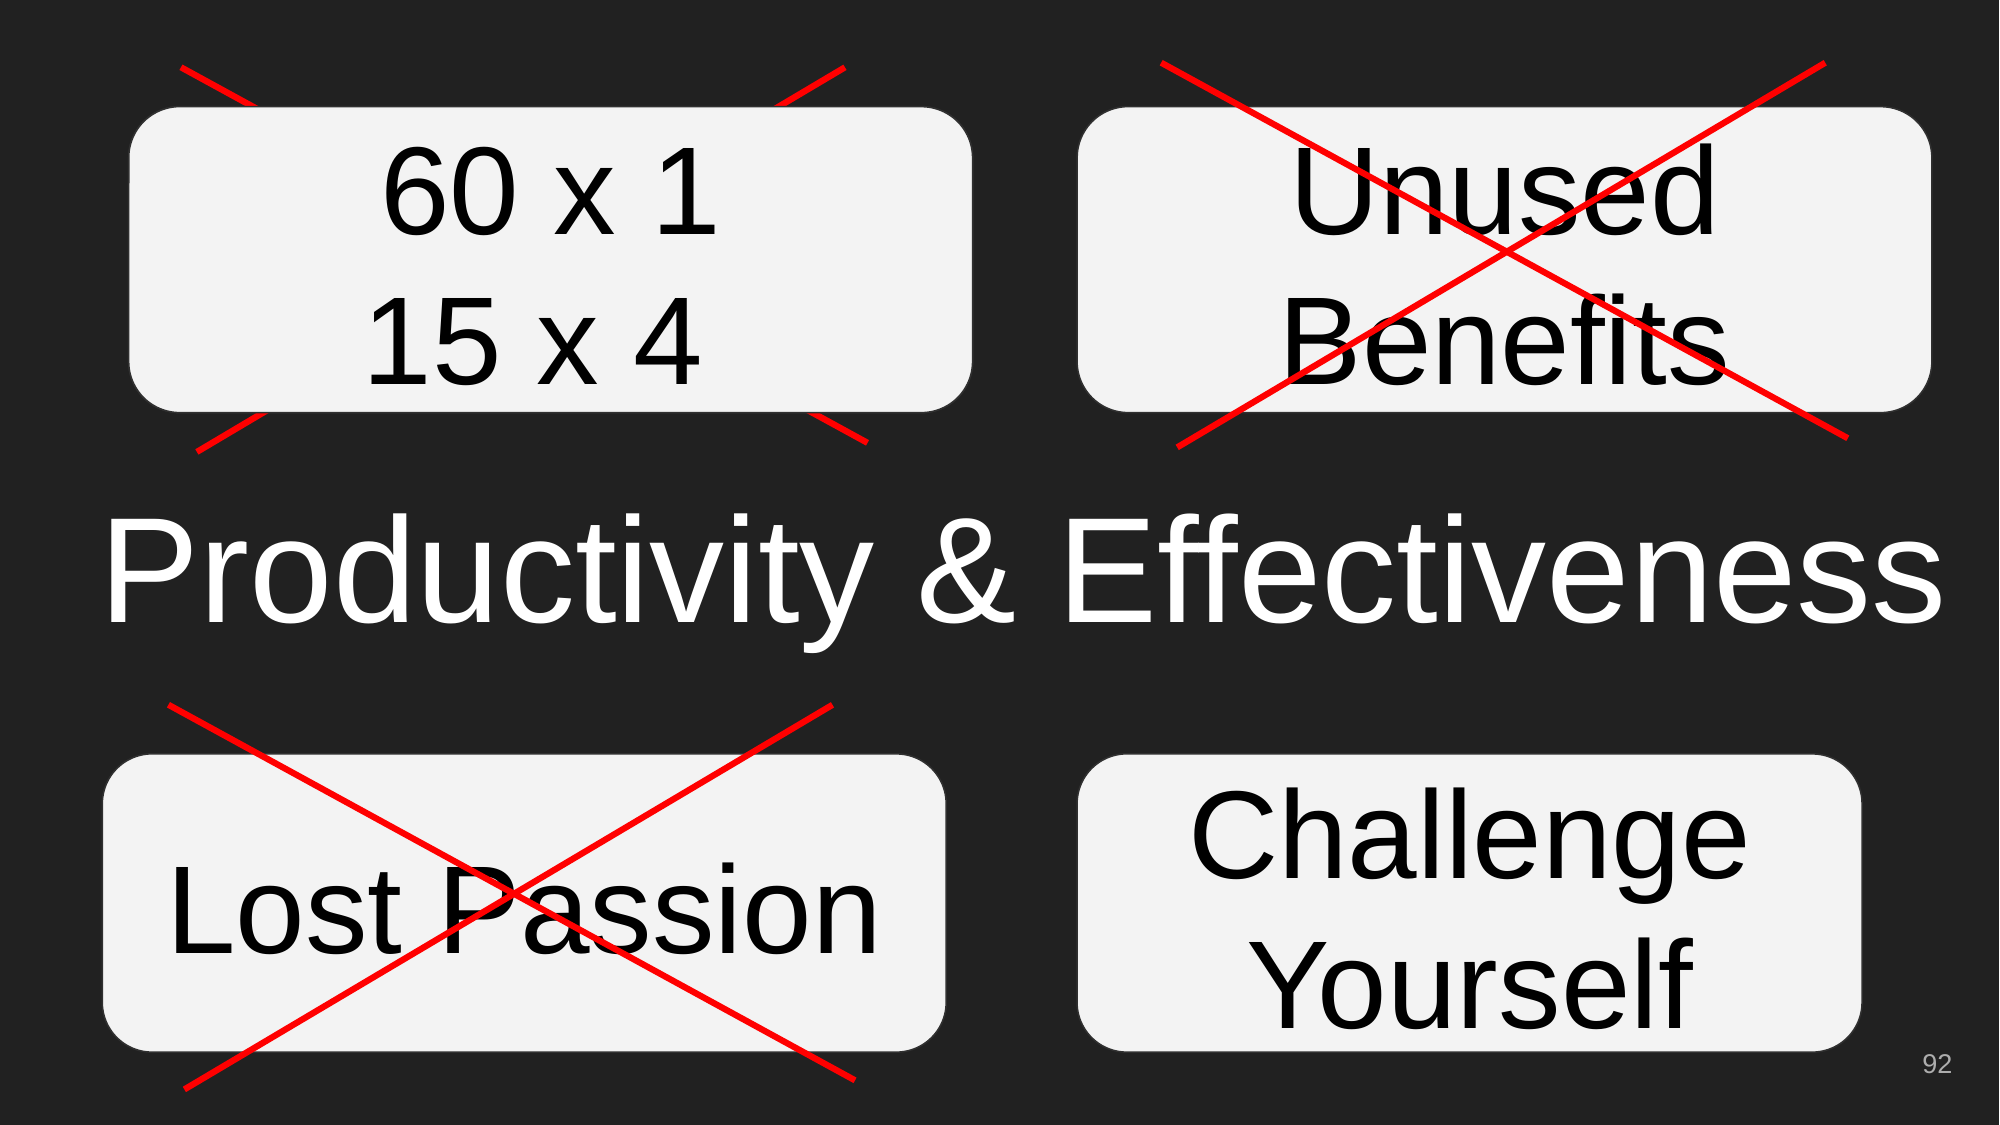

Split Hours
Unused Benefits
60 x 1
15 x 4
# Productivity & Effectiveness
Lost Passion
Challenge Yourself
92